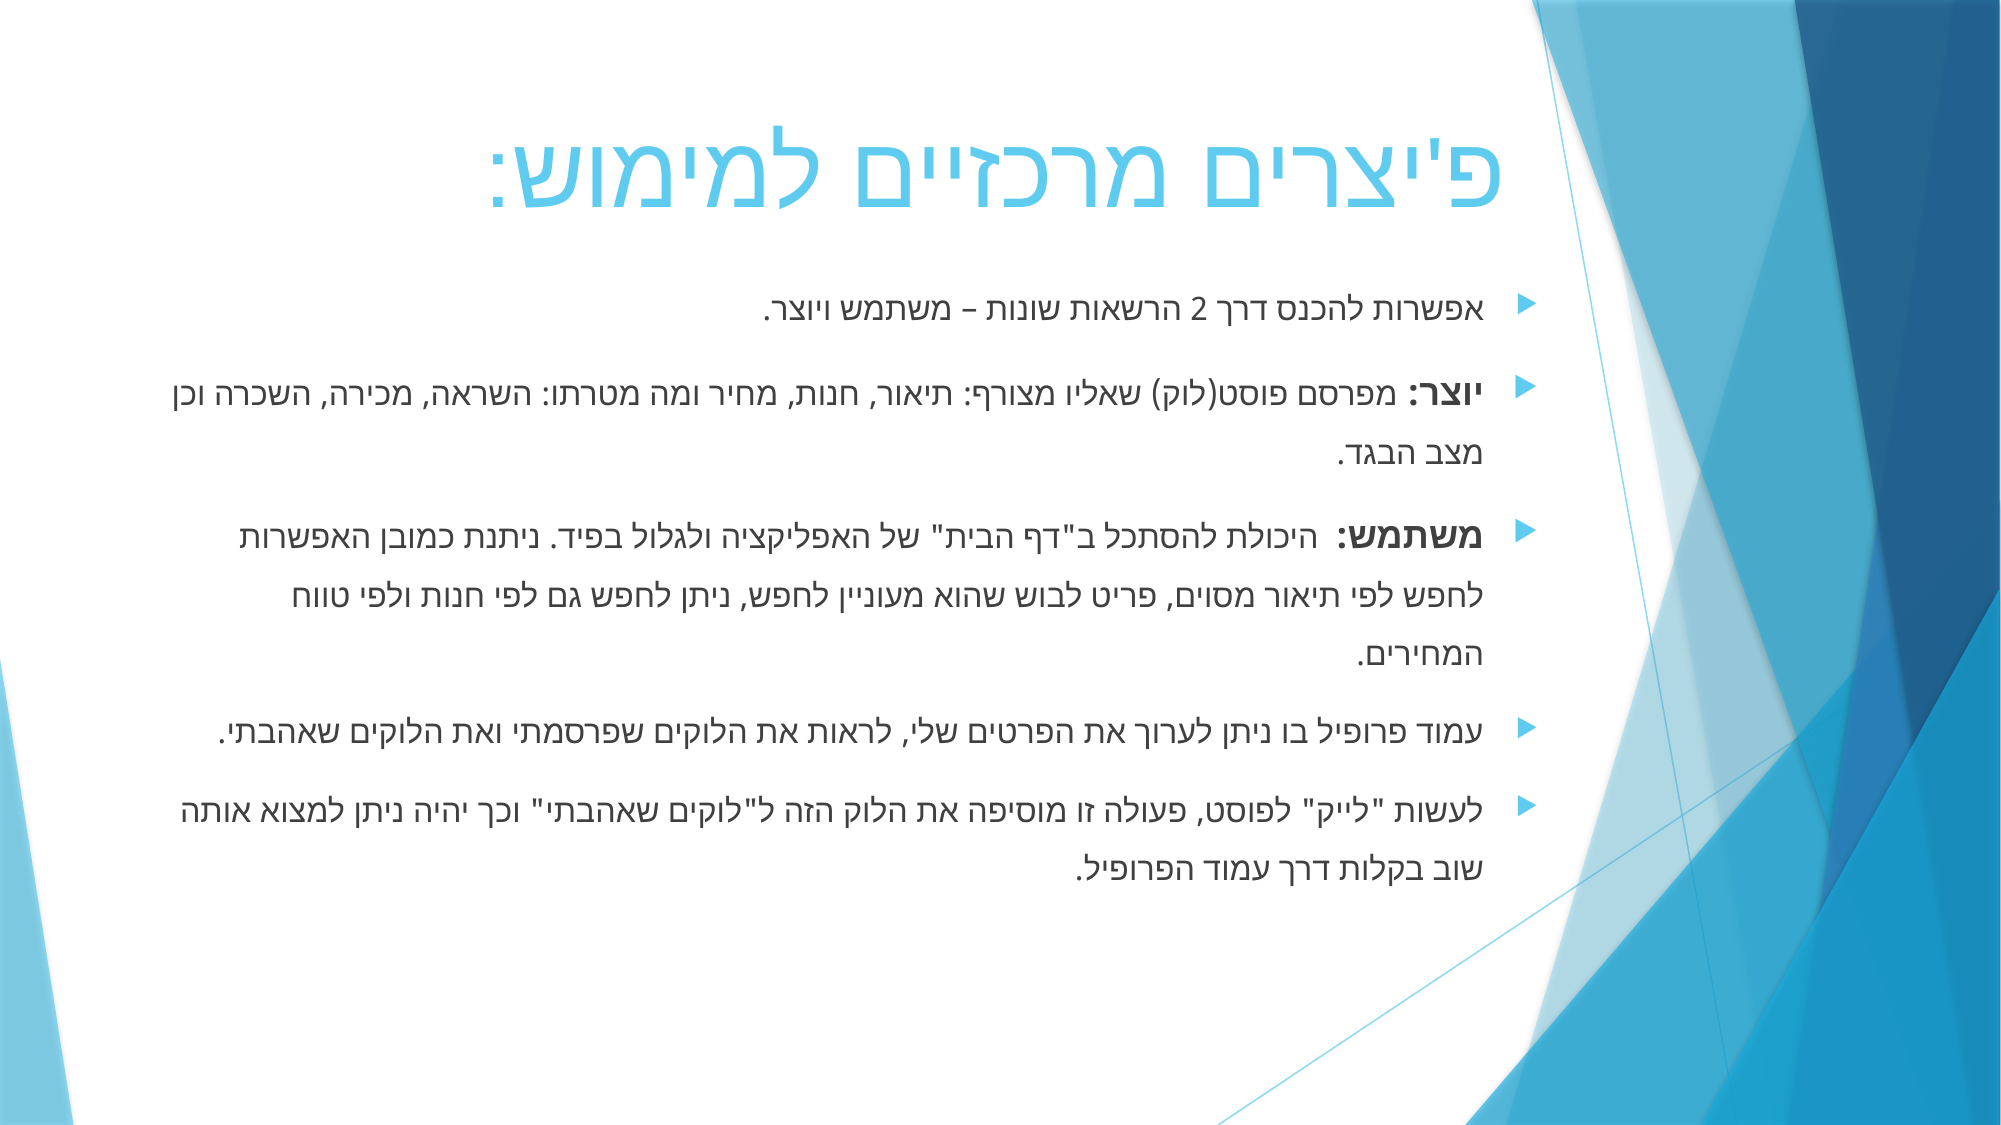

# פ'יצרים מרכזיים למימוש:
אפשרות להכנס דרך 2 הרשאות שונות – משתמש ויוצר.
יוצר: מפרסם פוסט(לוק) שאליו מצורף: תיאור, חנות, מחיר ומה מטרתו: השראה, מכירה, השכרה וכן מצב הבגד.
משתמש:  היכולת להסתכל ב"דף הבית" של האפליקציה ולגלול בפיד. ניתנת כמובן האפשרות לחפש לפי תיאור מסוים, פריט לבוש שהוא מעוניין לחפש, ניתן לחפש גם לפי חנות ולפי טווח המחירים.
עמוד פרופיל בו ניתן לערוך את הפרטים שלי, לראות את הלוקים שפרסמתי ואת הלוקים שאהבתי.
לעשות "לייק" לפוסט, פעולה זו מוסיפה את הלוק הזה ל"לוקים שאהבתי" וכך יהיה ניתן למצוא אותה שוב בקלות דרך עמוד הפרופיל.